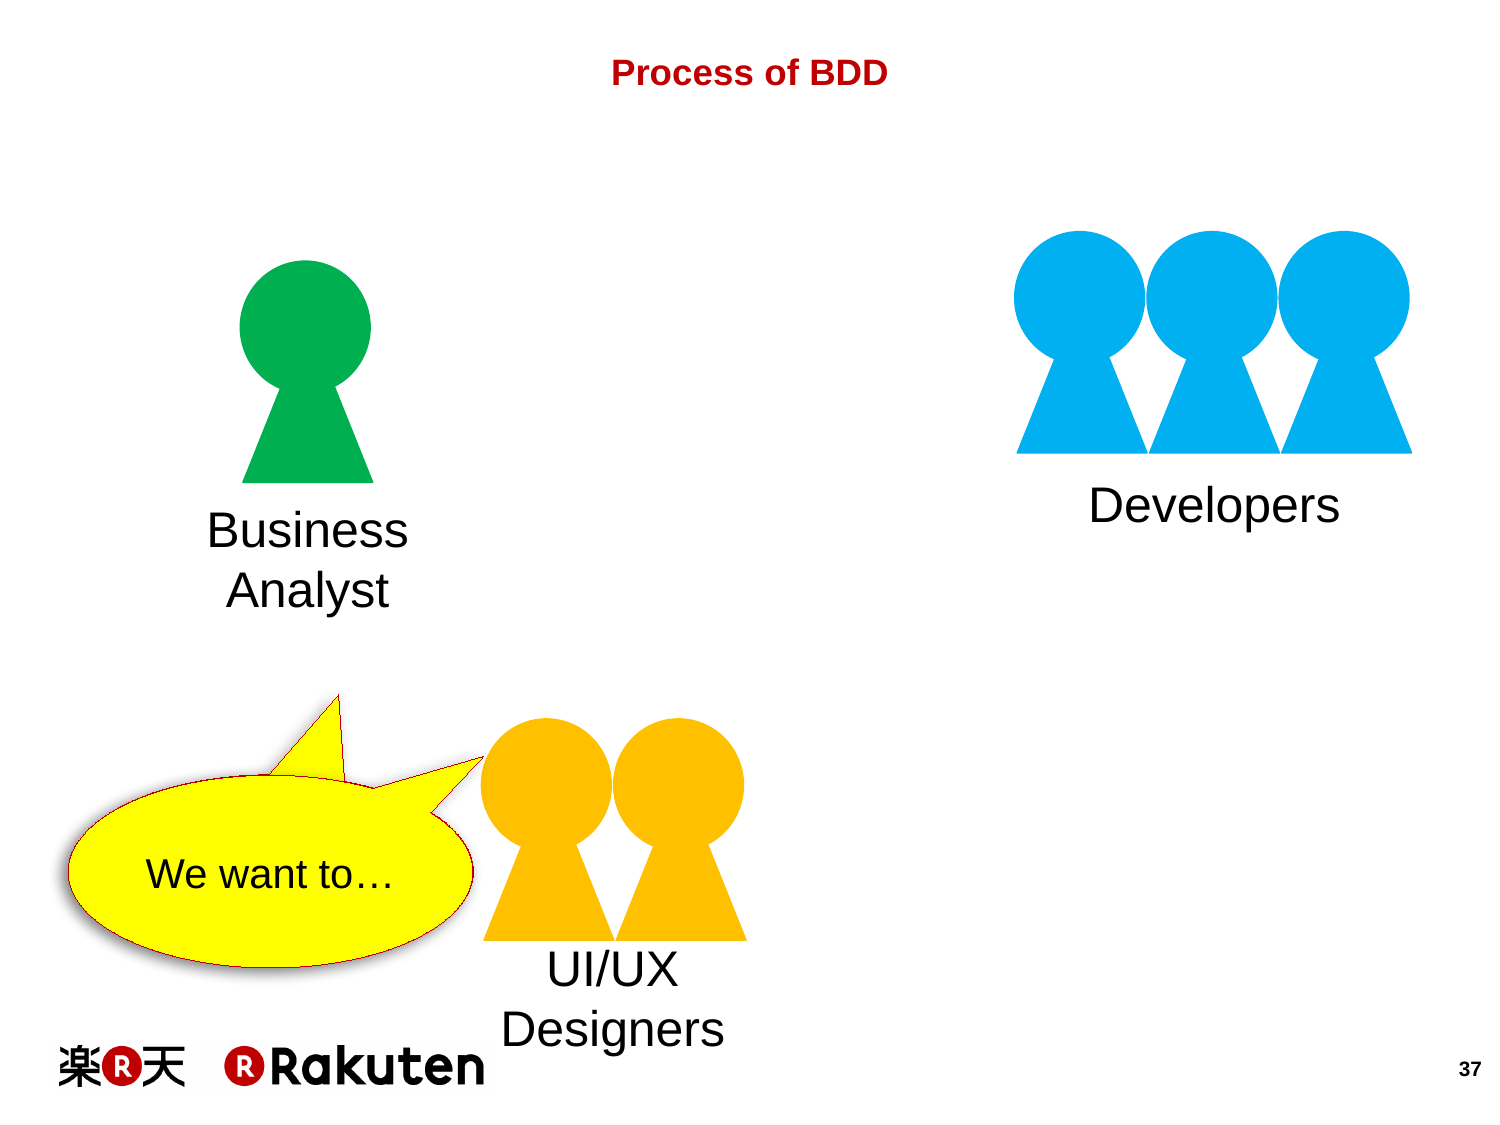

# Process of BDD

Developers

Business
Analyst

UI/UX
Designers
We want to…
We want to…